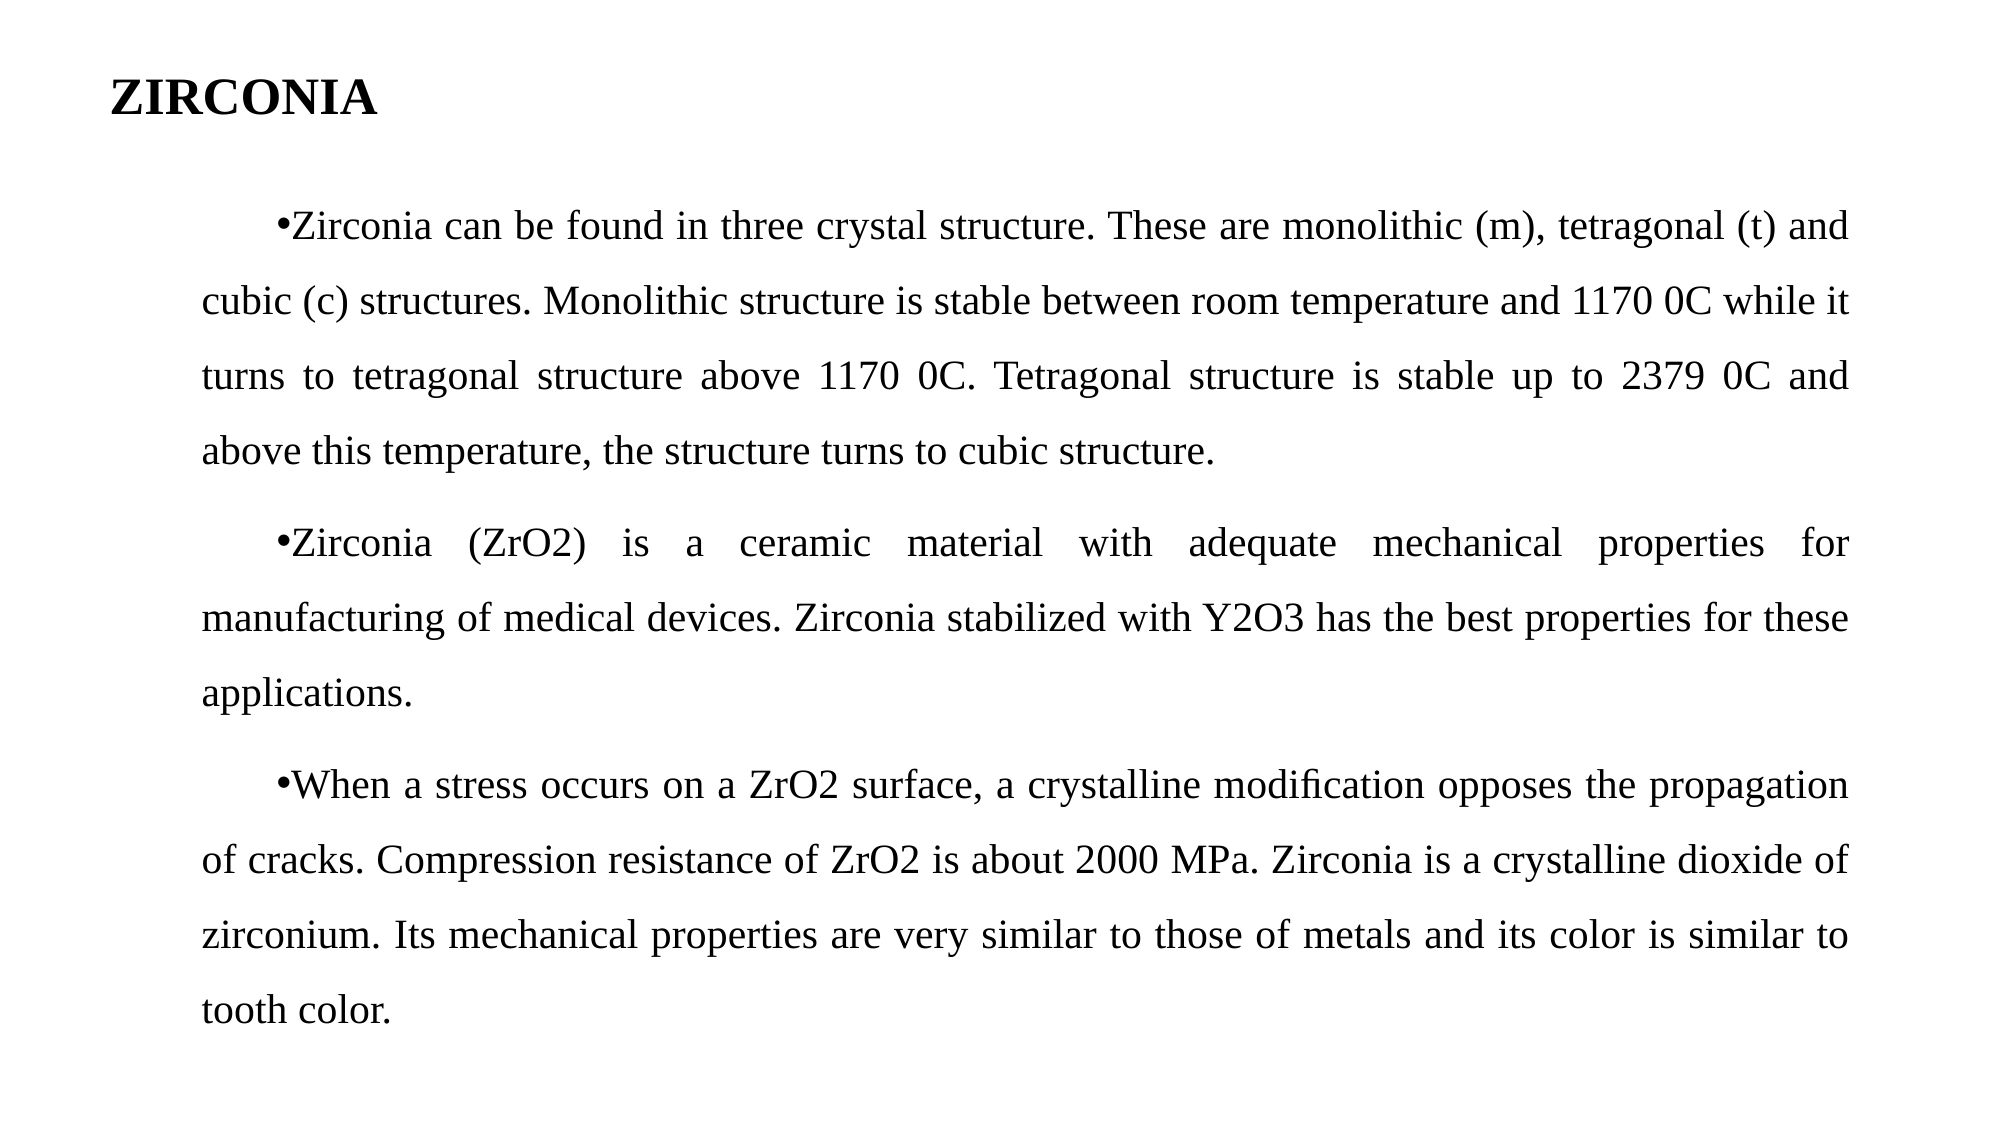

# ZIRCONIA
Zirconia can be found in three crystal structure. These are monolithic (m), tetragonal (t) and cubic (c) structures. Monolithic structure is stable between room temperature and 1170 0C while it turns to tetragonal structure above 1170 0C. Tetragonal structure is stable up to 2379 0C and above this temperature, the structure turns to cubic structure.
Zirconia (ZrO2) is a ceramic material with adequate mechanical properties for manufacturing of medical devices. Zirconia stabilized with Y2O3 has the best properties for these applications.
When a stress occurs on a ZrO2 surface, a crystalline modiﬁcation opposes the propagation of cracks. Compression resistance of ZrO2 is about 2000 MPa. Zirconia is a crystalline dioxide of zirconium. Its mechanical properties are very similar to those of metals and its color is similar to tooth color.